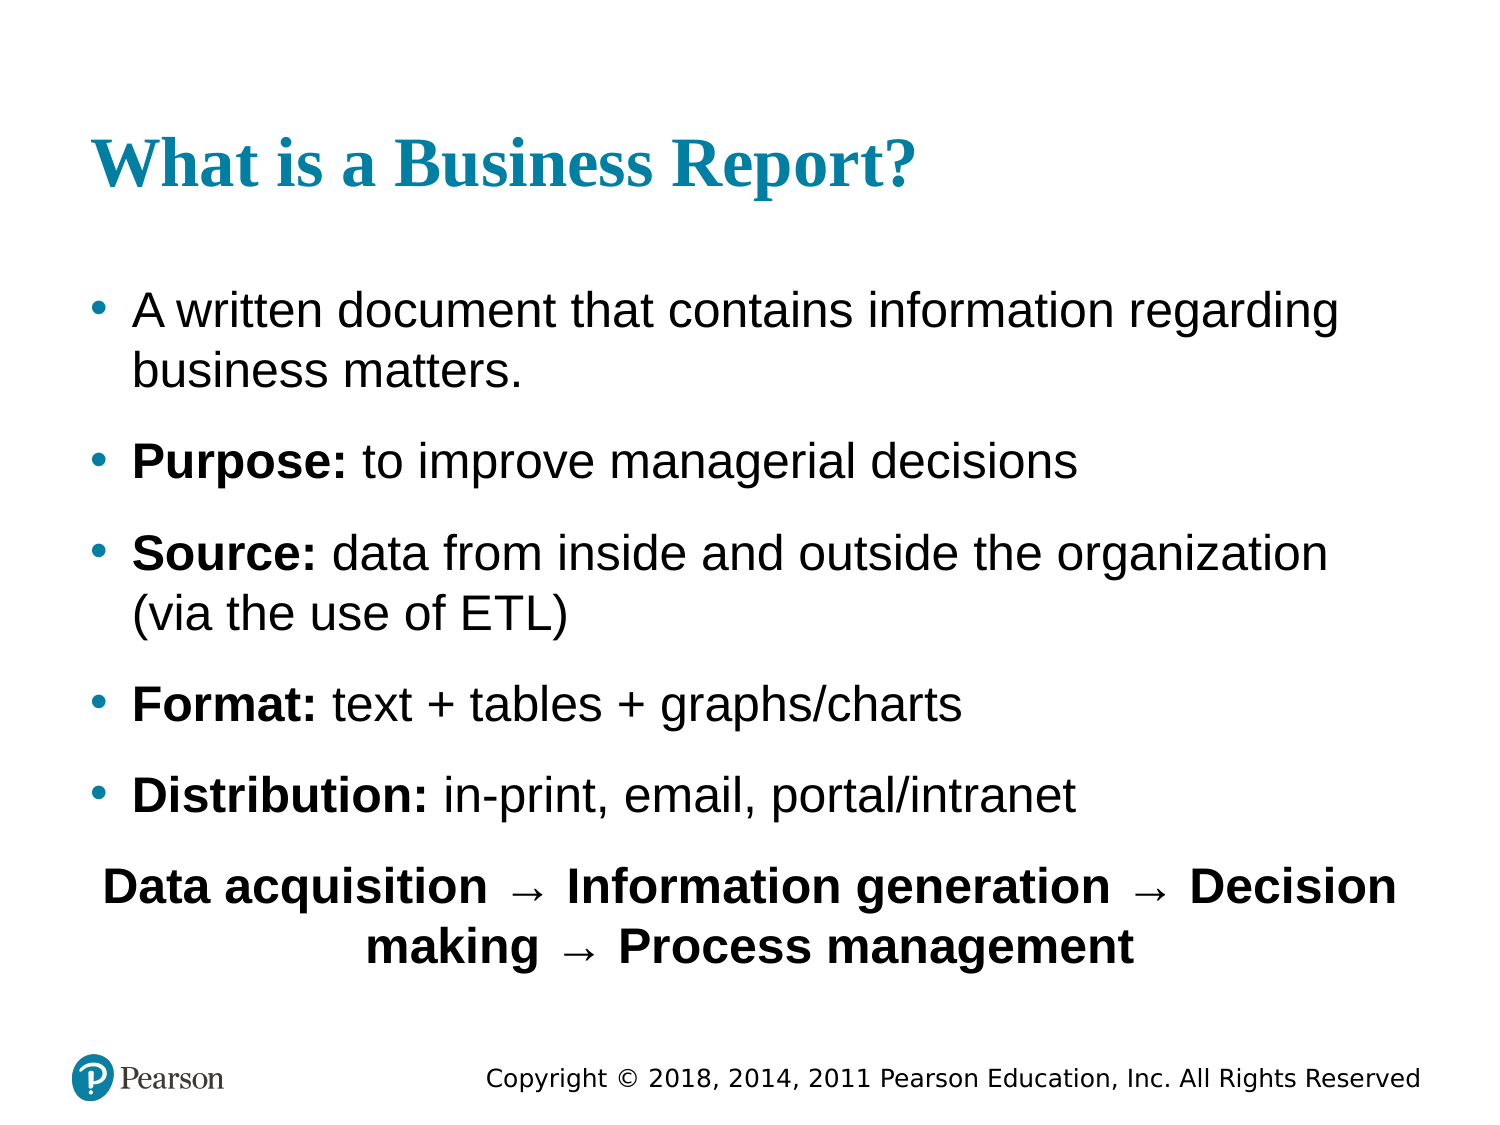

# What is a Business Report?
A written document that contains information regarding business matters.
Purpose: to improve managerial decisions
Source: data from inside and outside the organization (via the use of E T L)
Format: text + tables + graphs/charts
Distribution: in-print, email, portal/intranet
Data acquisition → Information generation → Decision making → Process management